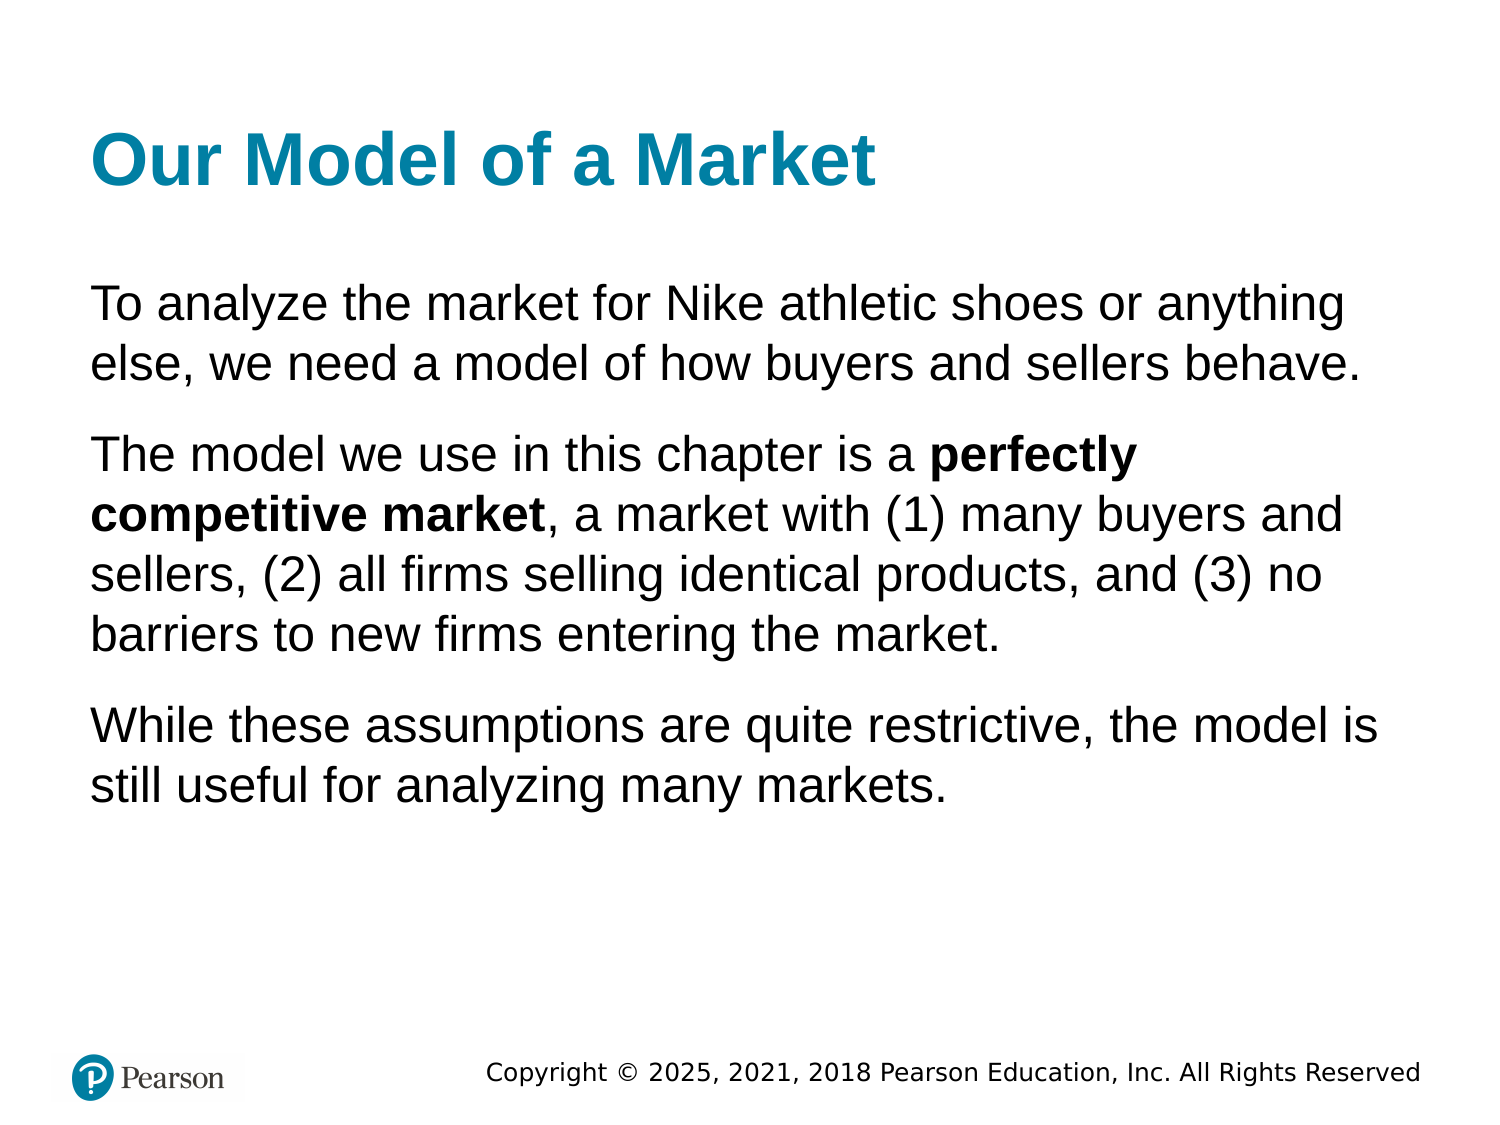

# Our Model of a Market
To analyze the market for Nike athletic shoes or anything else, we need a model of how buyers and sellers behave.
The model we use in this chapter is a perfectly competitive market, a market with (1) many buyers and sellers, (2) all firms selling identical products, and (3) no barriers to new firms entering the market.
While these assumptions are quite restrictive, the model is still useful for analyzing many markets.